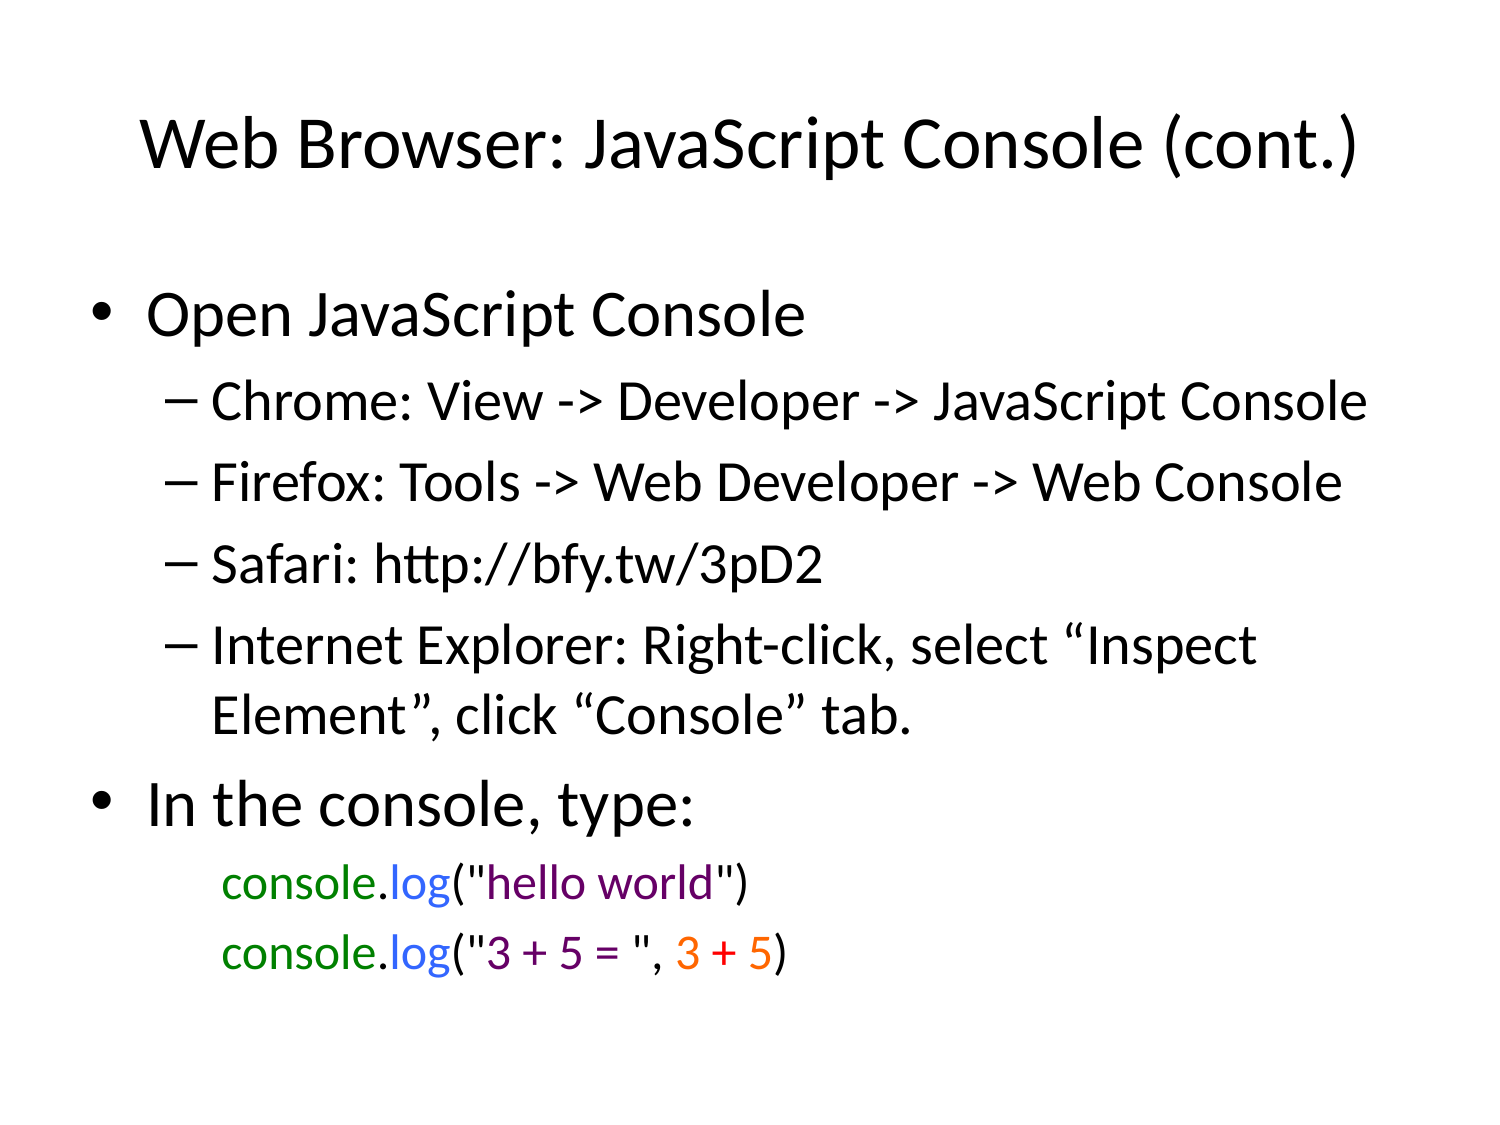

# Web Browser: JavaScript Console (cont.)
Open JavaScript Console
Chrome: View -> Developer -> JavaScript Console
Firefox: Tools -> Web Developer -> Web Console
Safari: http://bfy.tw/3pD2
Internet Explorer: Right-click, select “Inspect Element”, click “Console” tab.
In the console, type:
console.log("hello world")
console.log("3 + 5 = ", 3 + 5)